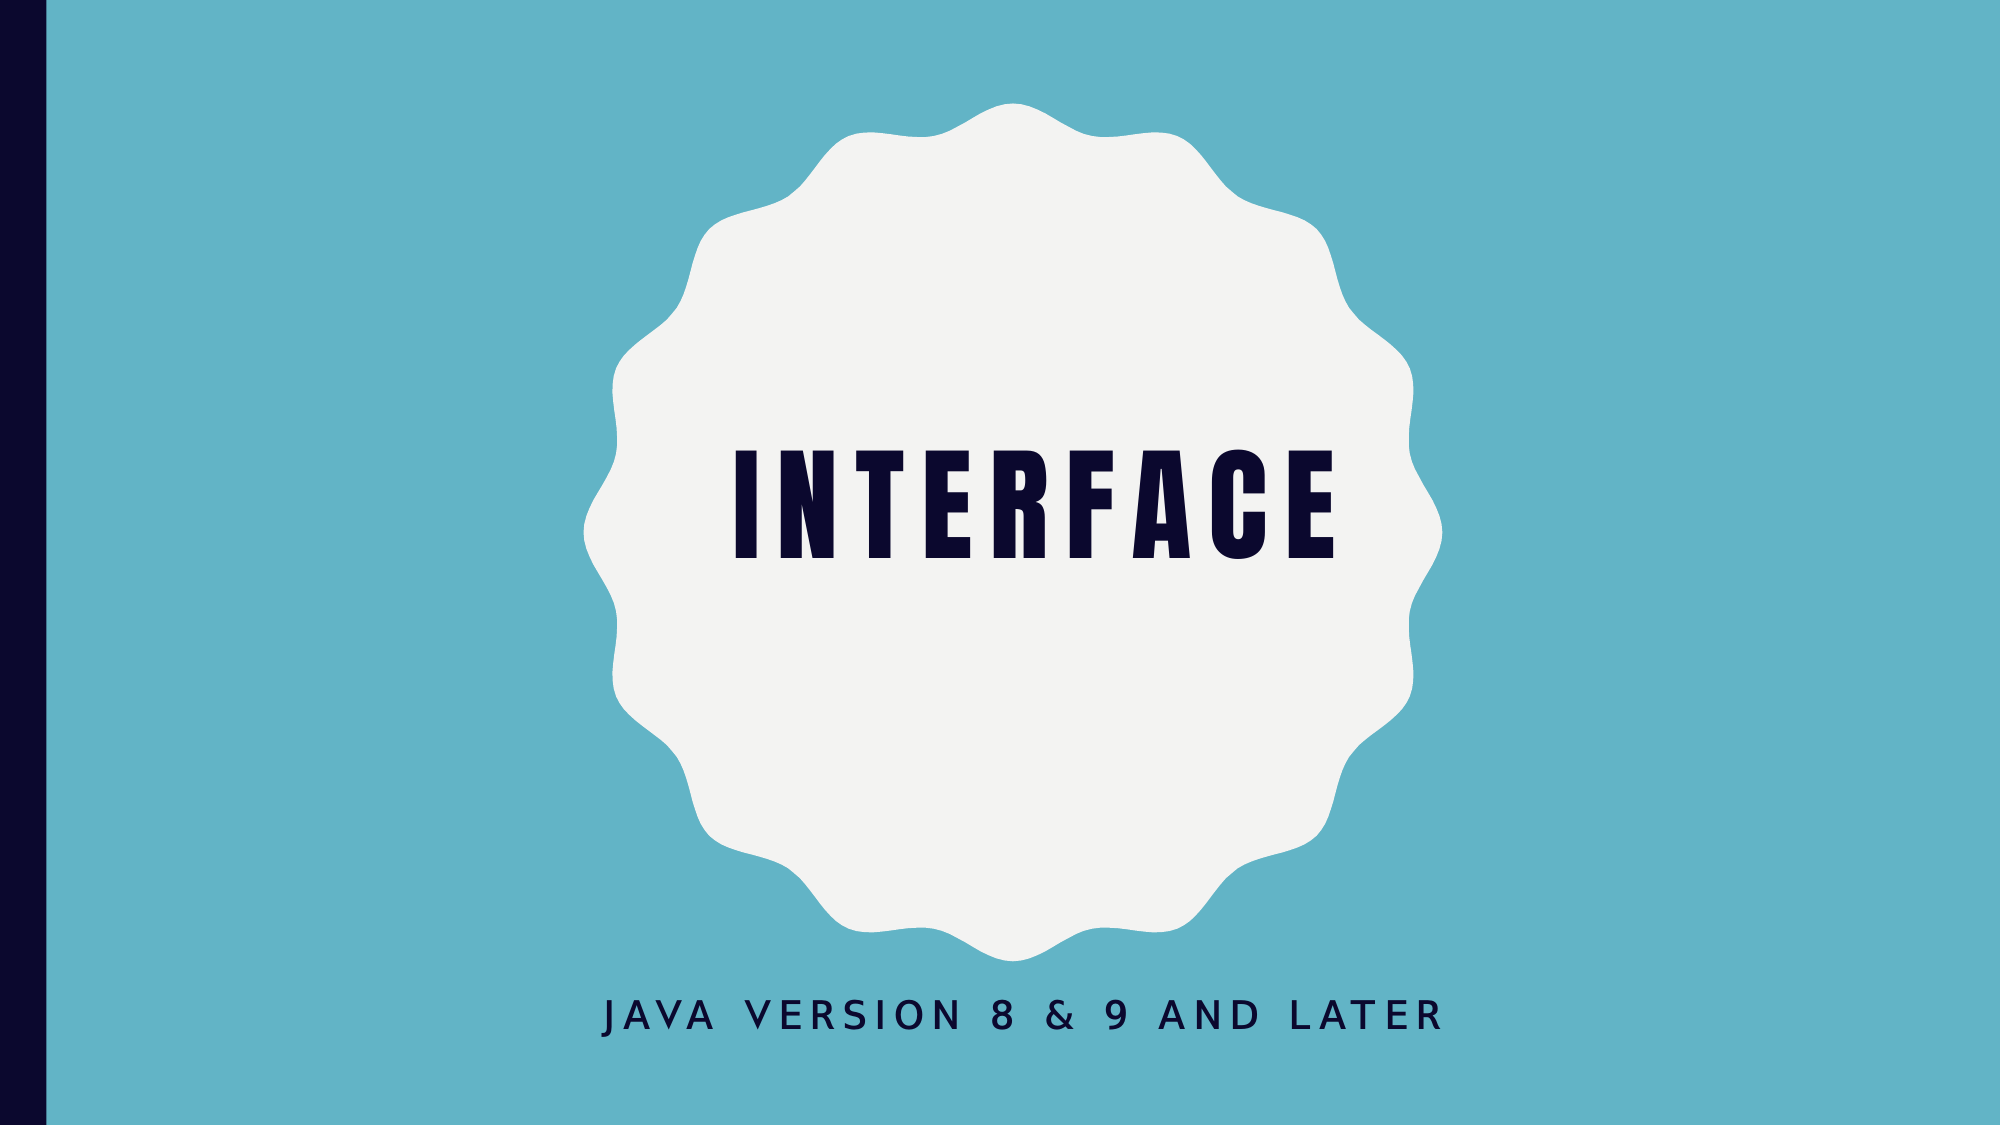

# Interface
Java version 8 & 9 and later